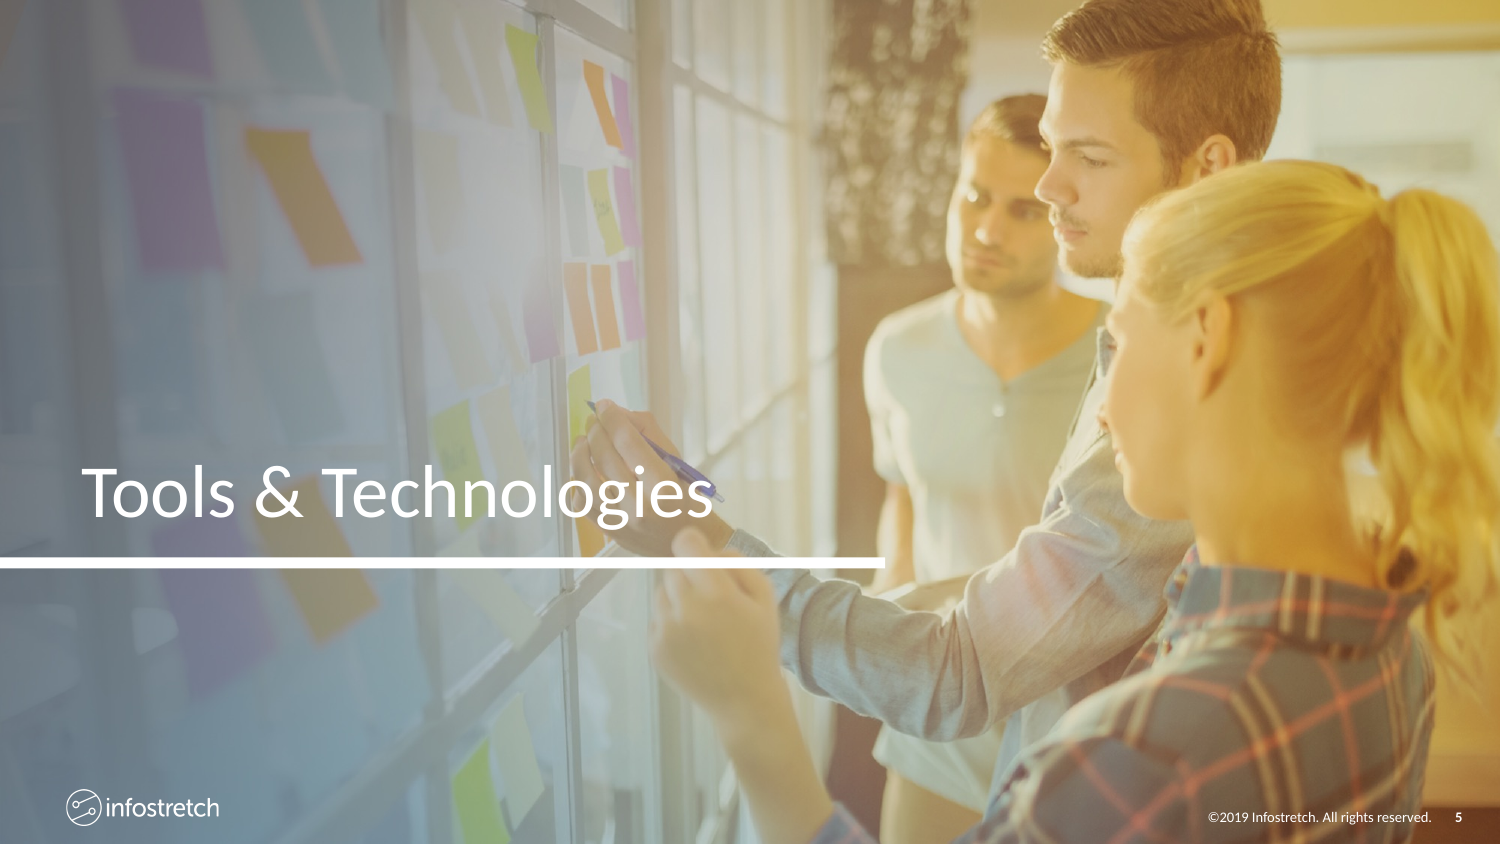

# Tools & Technologies
©2019 Infostretch. All rights reserved.       5